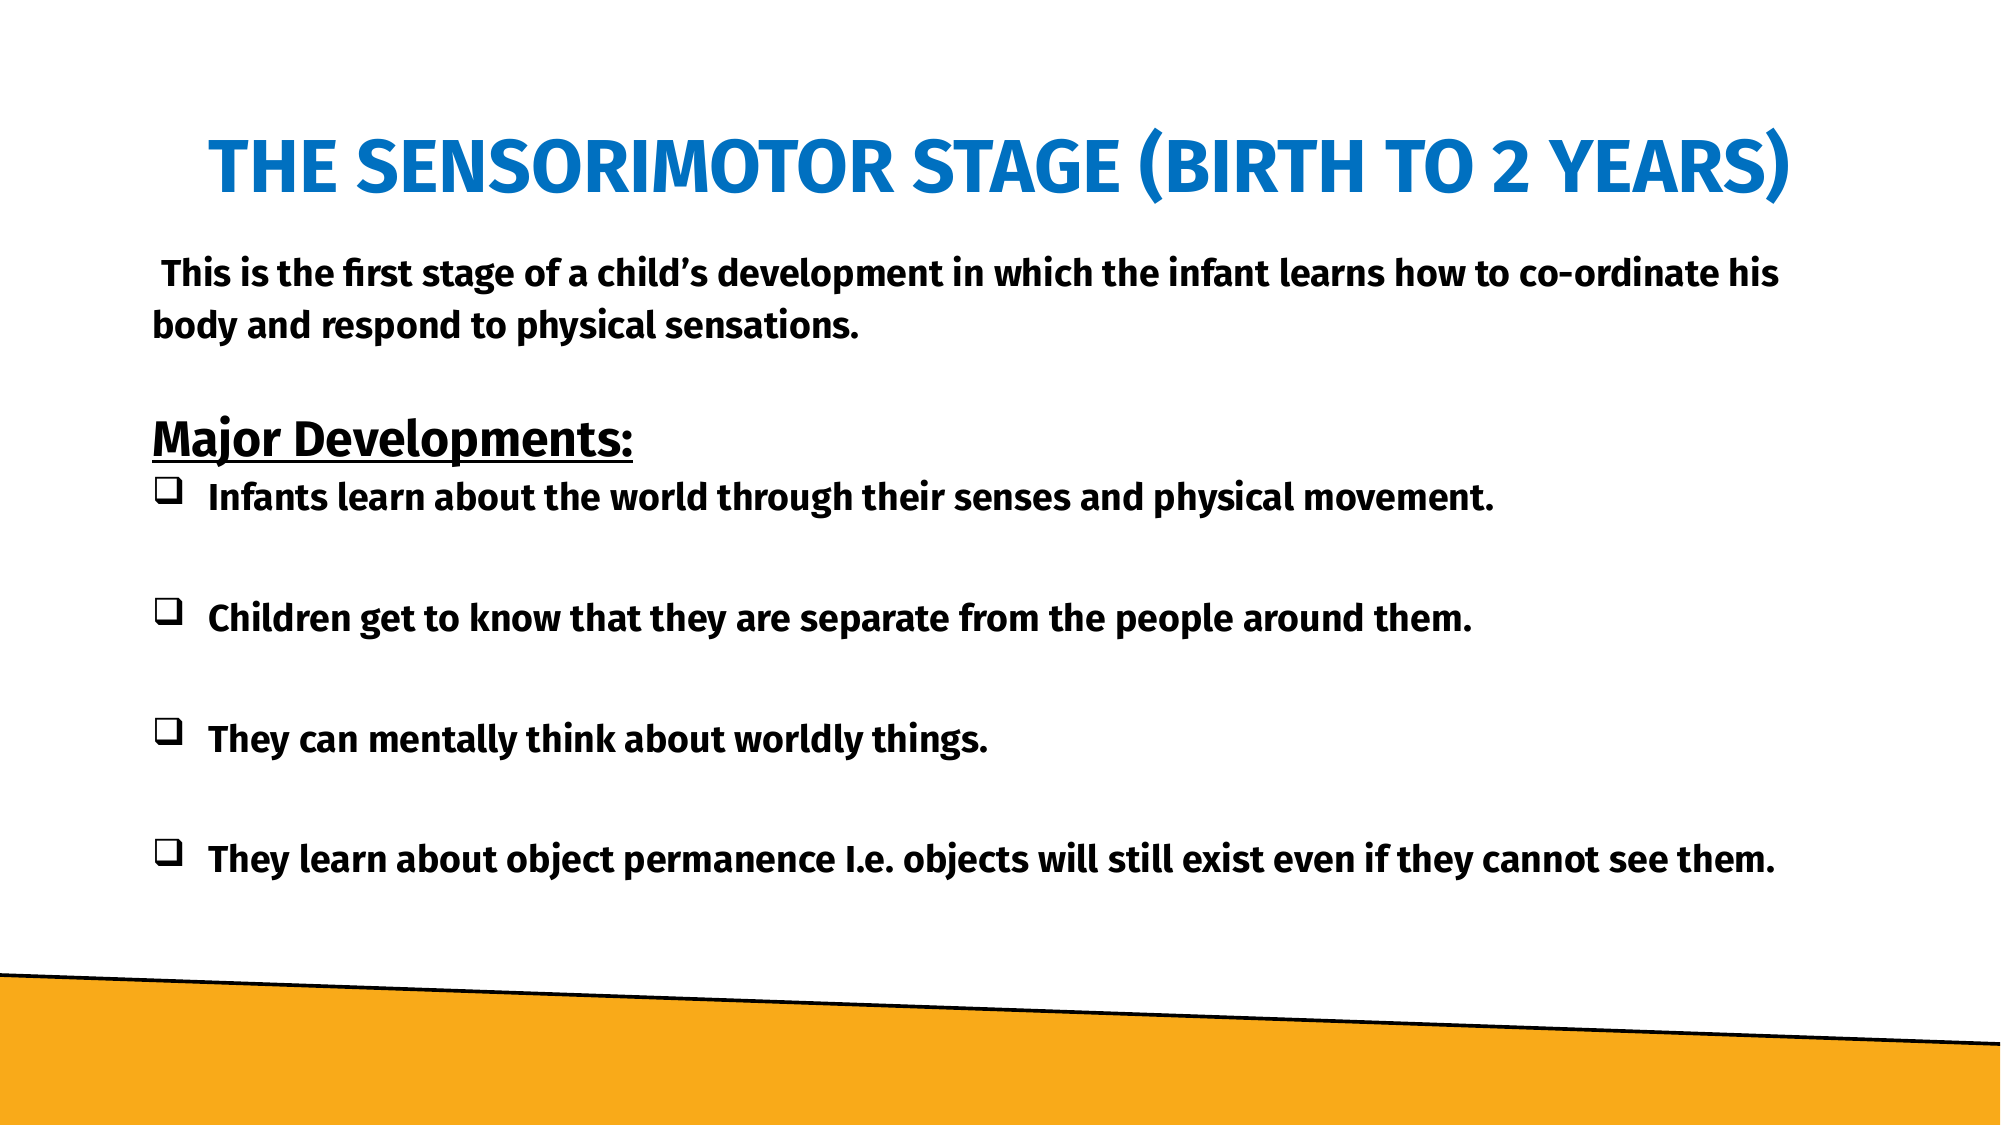

# The Sensorimotor Stage (Birth to 2 years)
 This is the first stage of a child’s development in which the infant learns how to co-ordinate his body and respond to physical sensations.

Major Developments:
Infants learn about the world through their senses and physical movement.

Children get to know that they are separate from the people around them.

They can mentally think about worldly things.

They learn about object permanence I.e. objects will still exist even if they cannot see them.